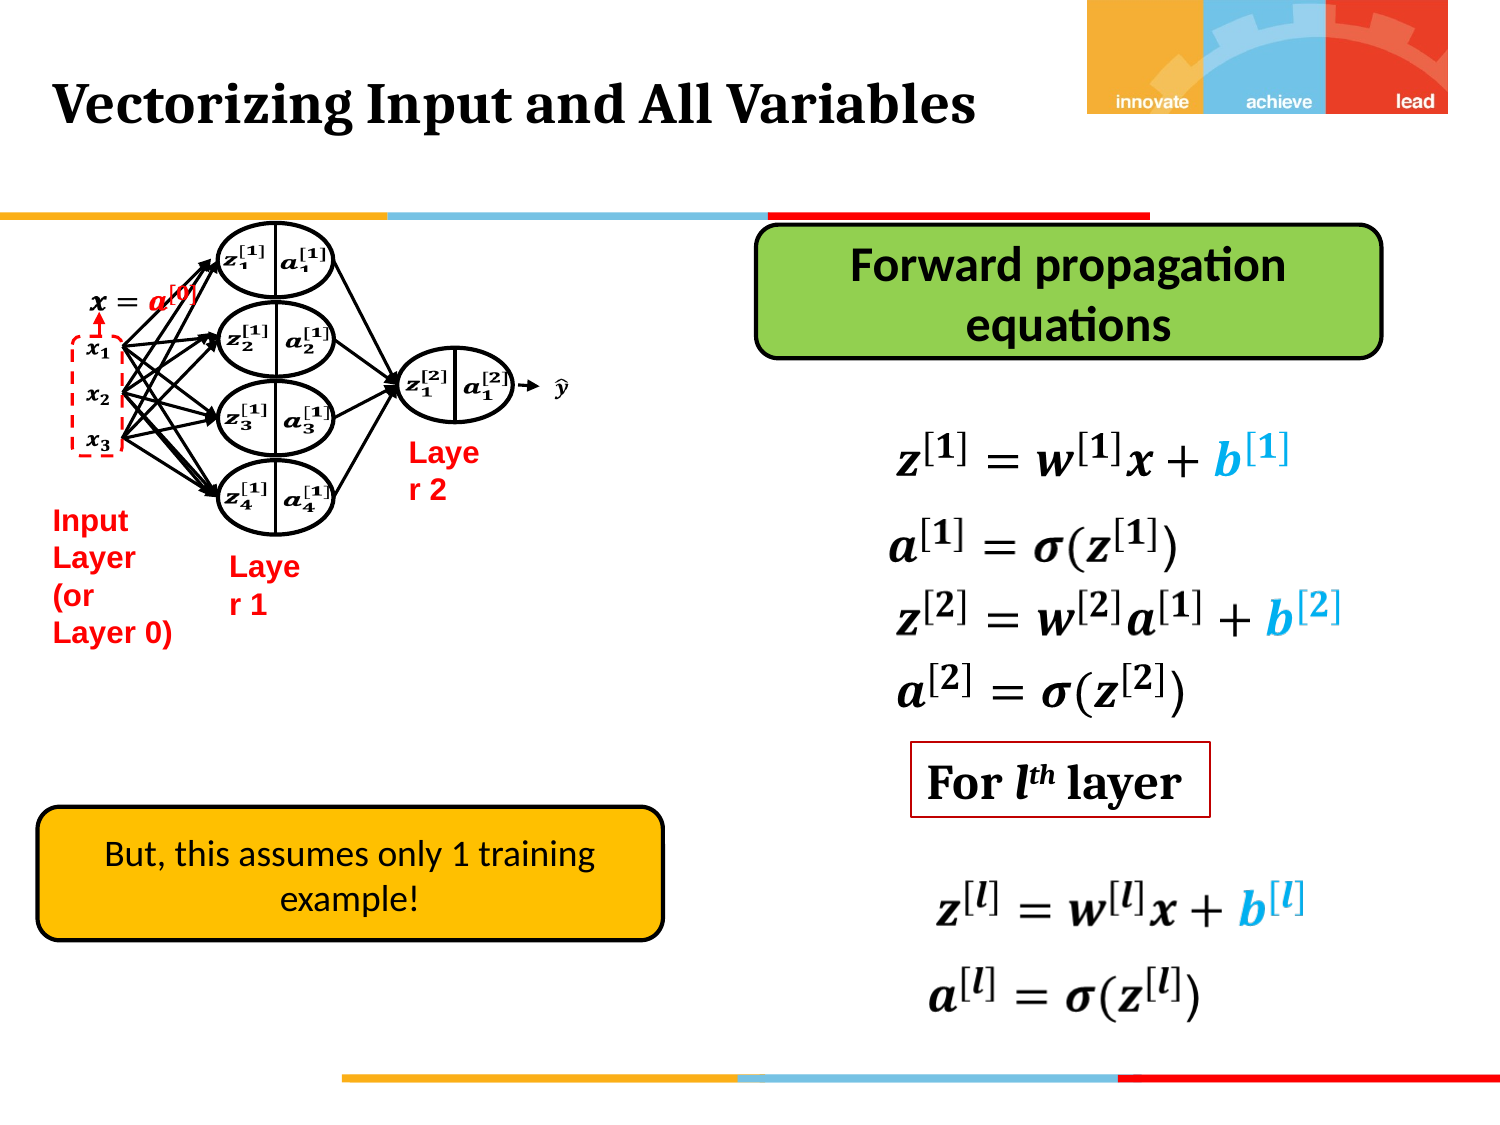

# Vectorizing Input and All Variables

Layer 2

Input Layer
(or Layer 0)
Layer 1
Forward propagation equations

For lth layer
But, this assumes only 1 training example!